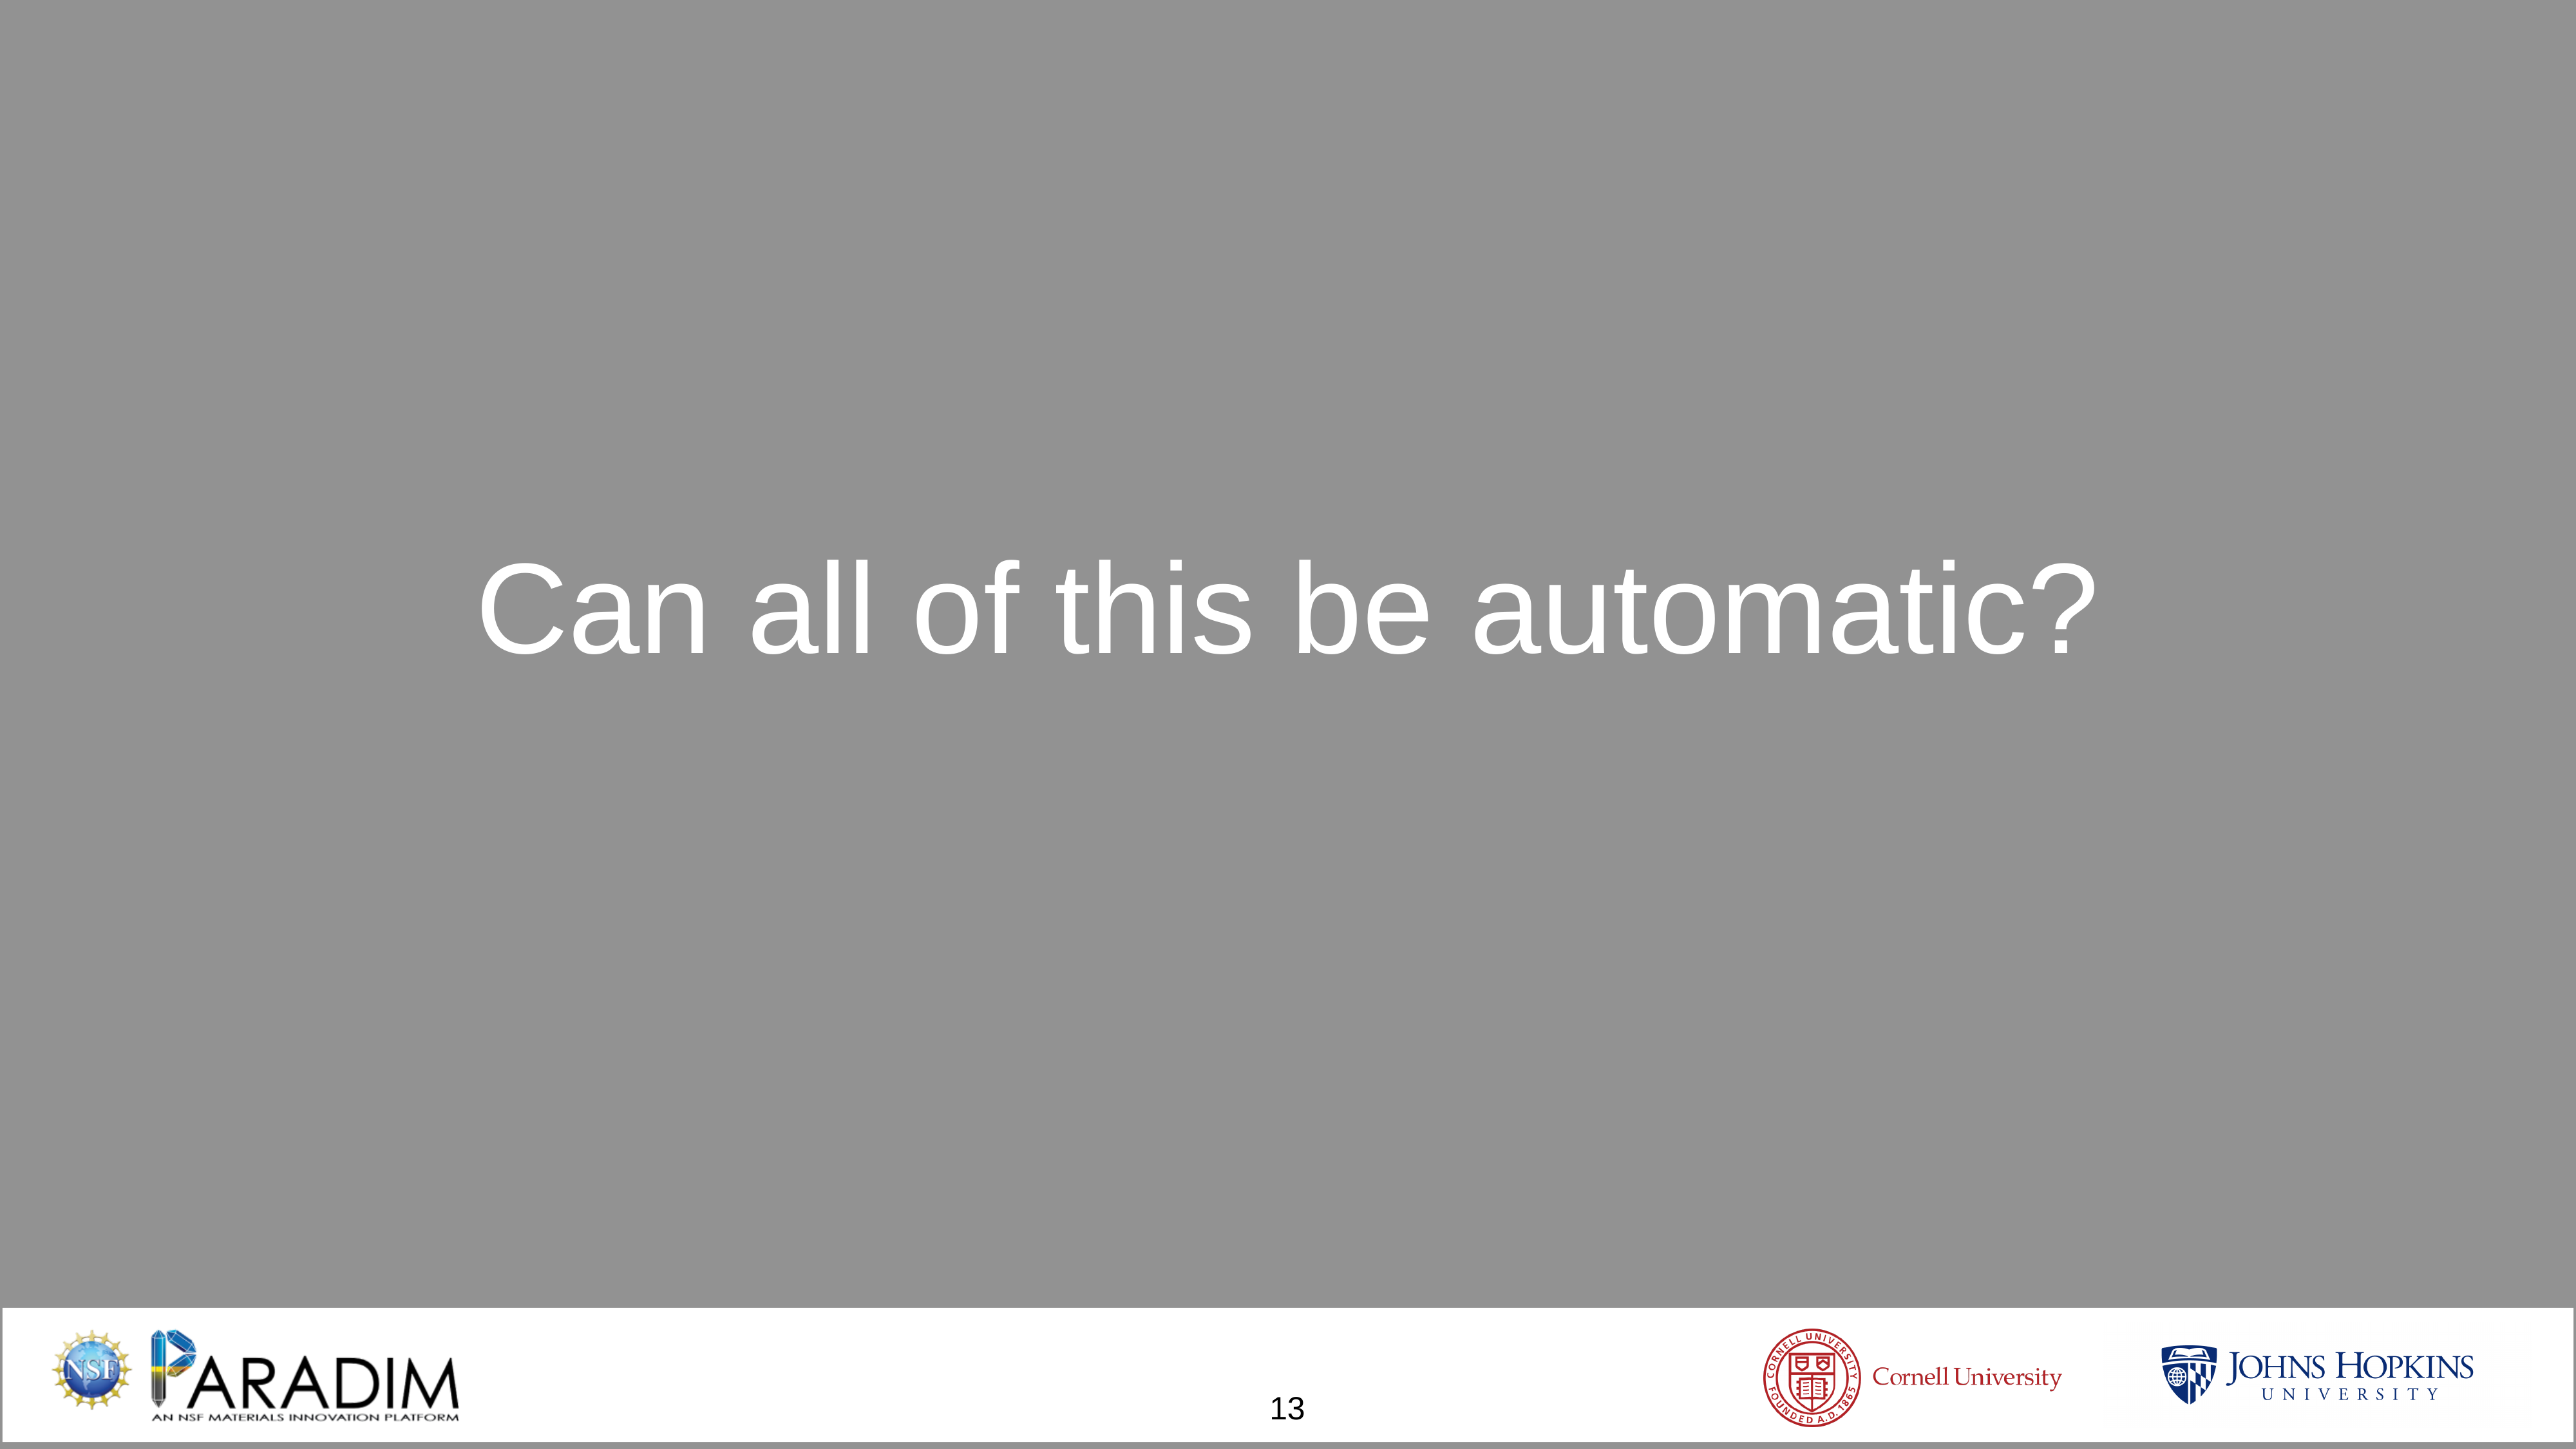

Can all of this be automatic?
13